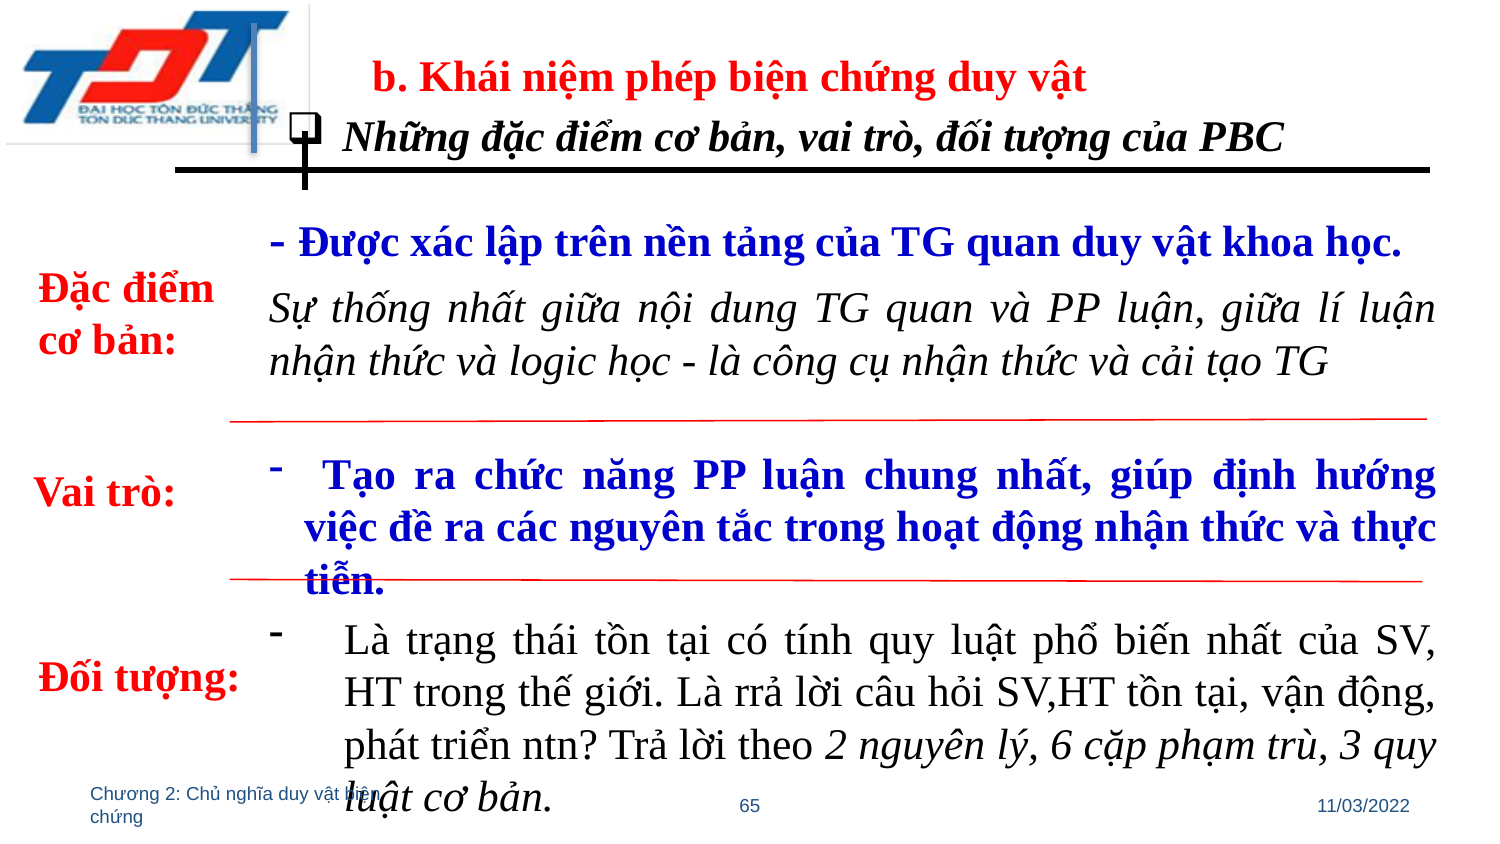

b. Khái niệm phép biện chứng duy vật
Những đặc điểm cơ bản, vai trò, đối tượng của PBC
- Được xác lập trên nền tảng của TG quan duy vật khoa học.
Đặc điểm cơ bản:
Sự thống nhất giữa nội dung TG quan và PP luận, giữa lí luận nhận thức và logic học - là công cụ nhận thức và cải tạo TG
 Tạo ra chức năng PP luận chung nhất, giúp định hướng việc đề ra các nguyên tắc trong hoạt động nhận thức và thực tiễn.
Vai trò:
Là trạng thái tồn tại có tính quy luật phổ biến nhất của SV, HT trong thế giới. Là rrả lời câu hỏi SV,HT tồn tại, vận động, phát triển ntn? Trả lời theo 2 nguyên lý, 6 cặp phạm trù, 3 quy luật cơ bản.
Đối tượng:
Chương 2: Chủ nghĩa duy vật biện chứng
65
11/03/2022